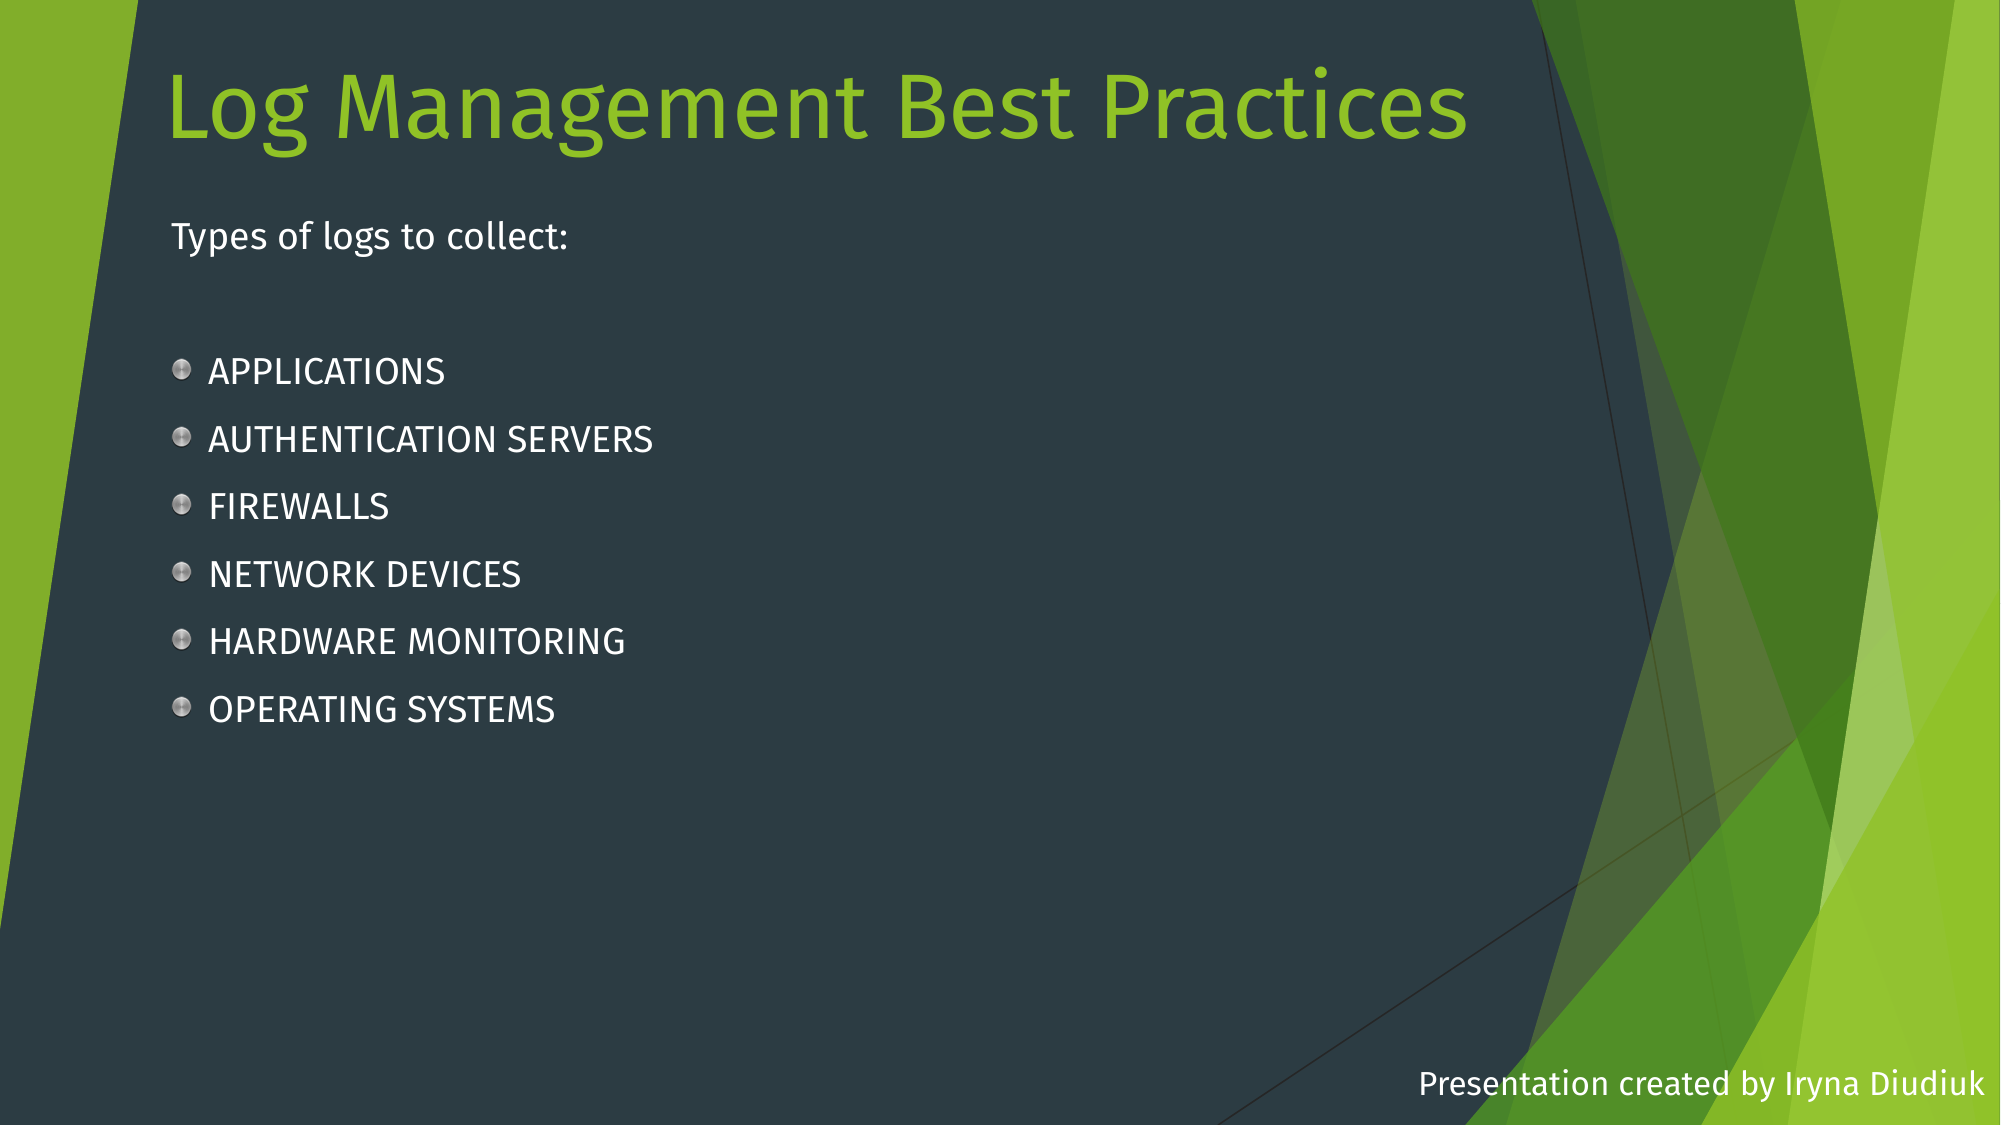

# Log Management Best Practices
Types of logs to collect:

APPLICATIONS
AUTHENTICATION SERVERS
FIREWALLS
NETWORK DEVICES
HARDWARE MONITORING
OPERATING SYSTEMS
Presentation created by Iryna Diudiuk